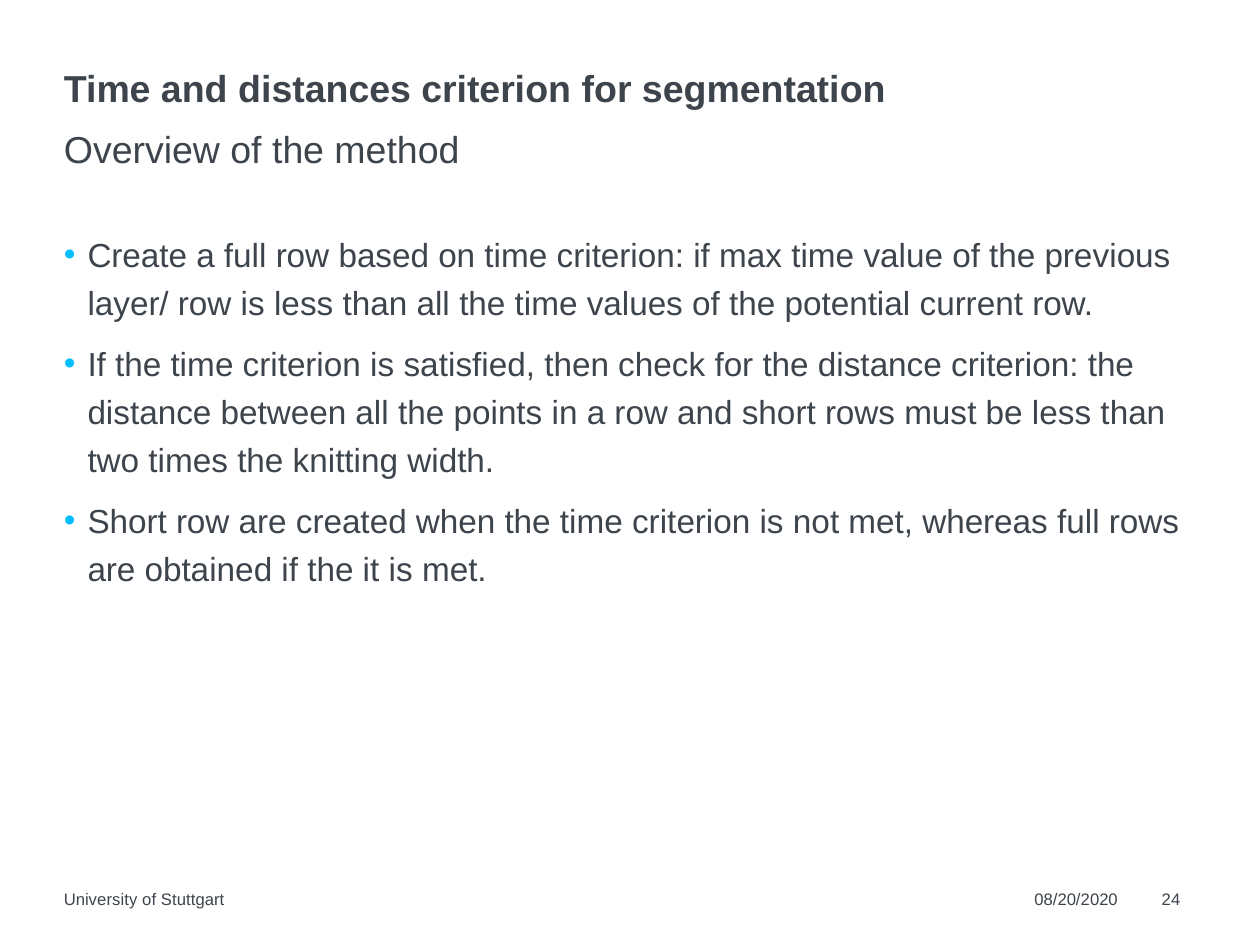

# Time and distances criterion for segmentation
Overview of the method
Create a full row based on time criterion: if max time value of the previous layer/ row is less than all the time values of the potential current row.
If the time criterion is satisfied, then check for the distance criterion: the distance between all the points in a row and short rows must be less than two times the knitting width.
Short row are created when the time criterion is not met, whereas full rows are obtained if the it is met.

University of Stuttgart
08/20/2020
24